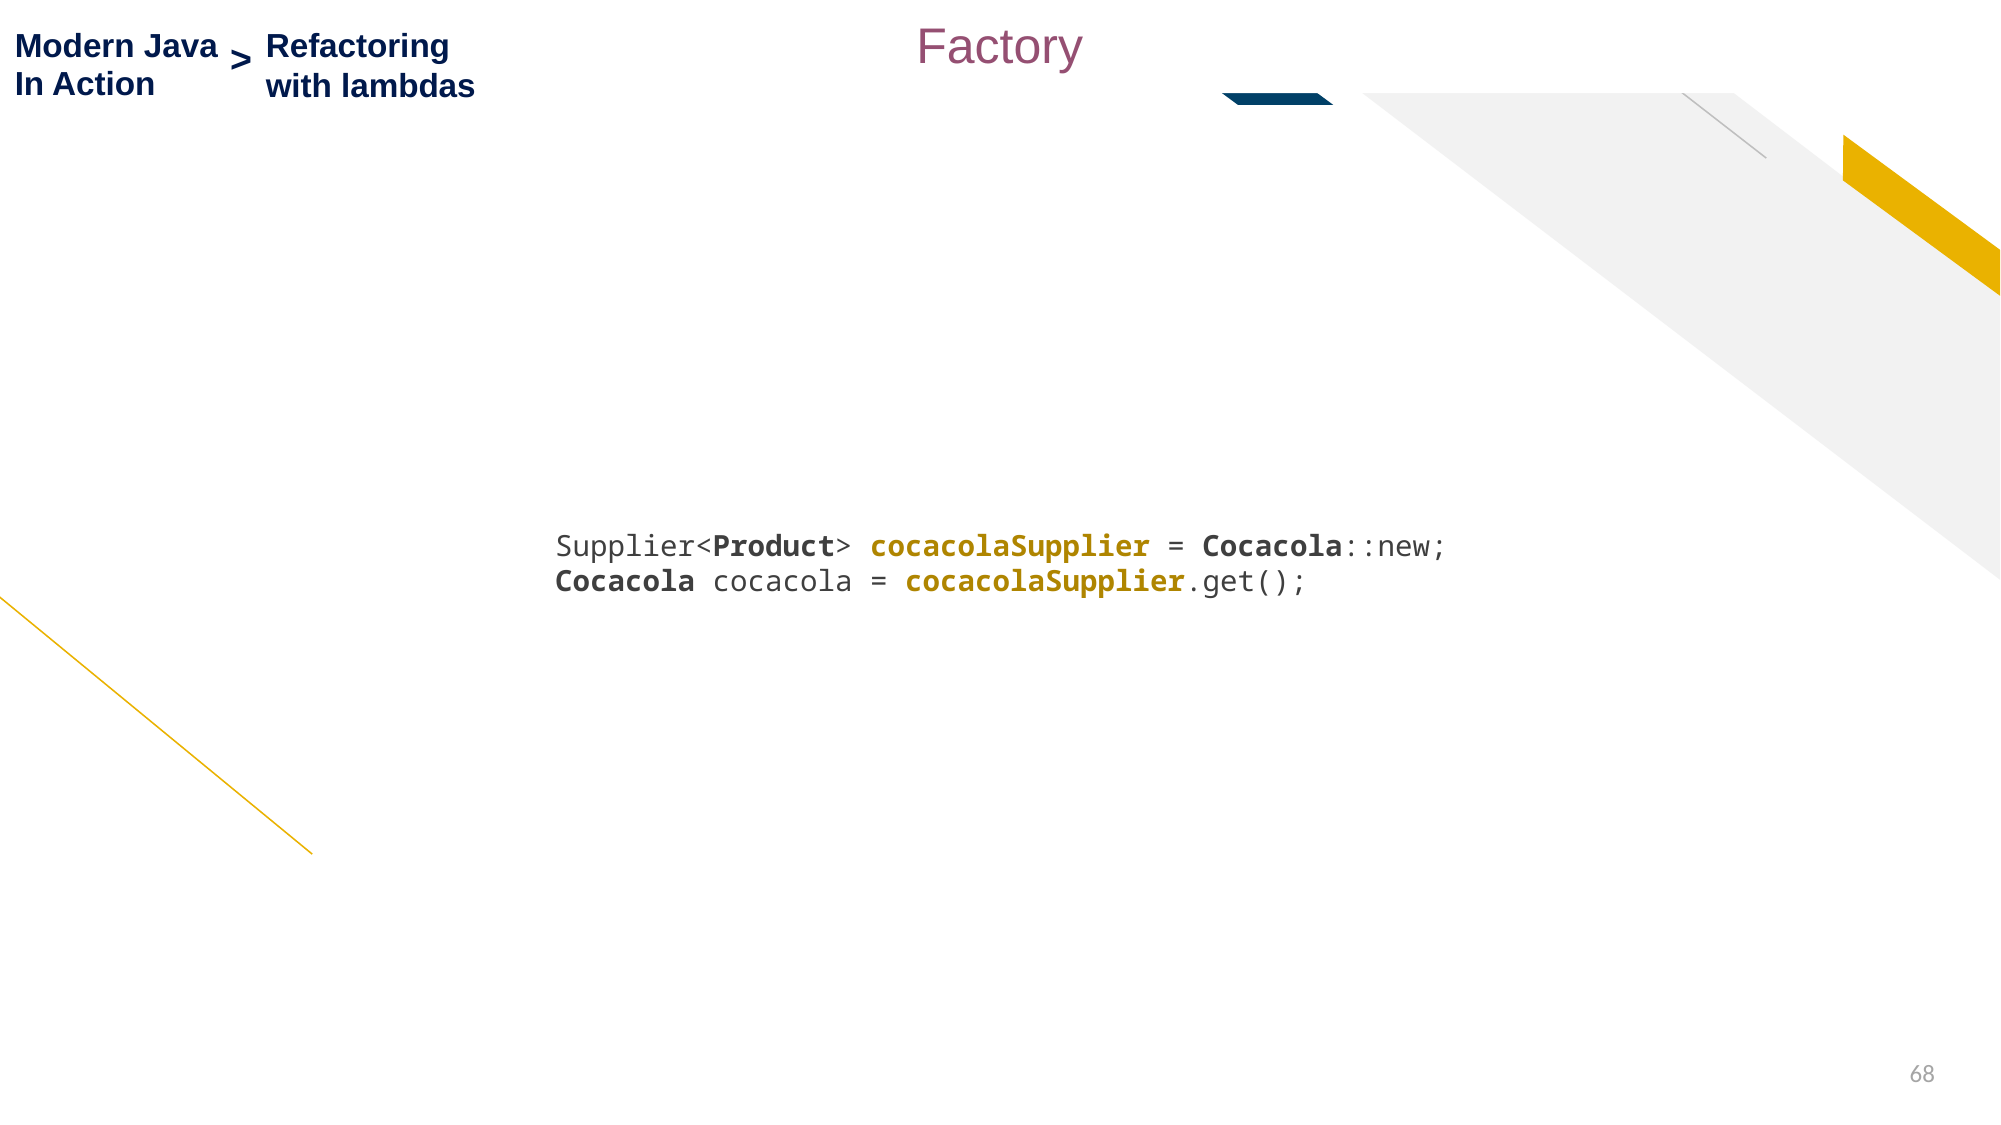

Factory
Modern Java
Refactoring
with lambdas

>
In Action

public class ProductFactory {
  public static Product createProduct(String name) {
    switch(name){
      case “pepsi": return new Pepsi();
      case “cocacola": return new Cocacola();
      case “heniken": return new Heniken();
      case “tiger": return new Tiger();
    }
  }
}
Supplier<Product> cocacolaSupplier = Cocacola::new;
Cocacola cocacola = cocacolaSupplier.get();
Product cocacola = ProductFactory.createProduct(“cocacola”);
68